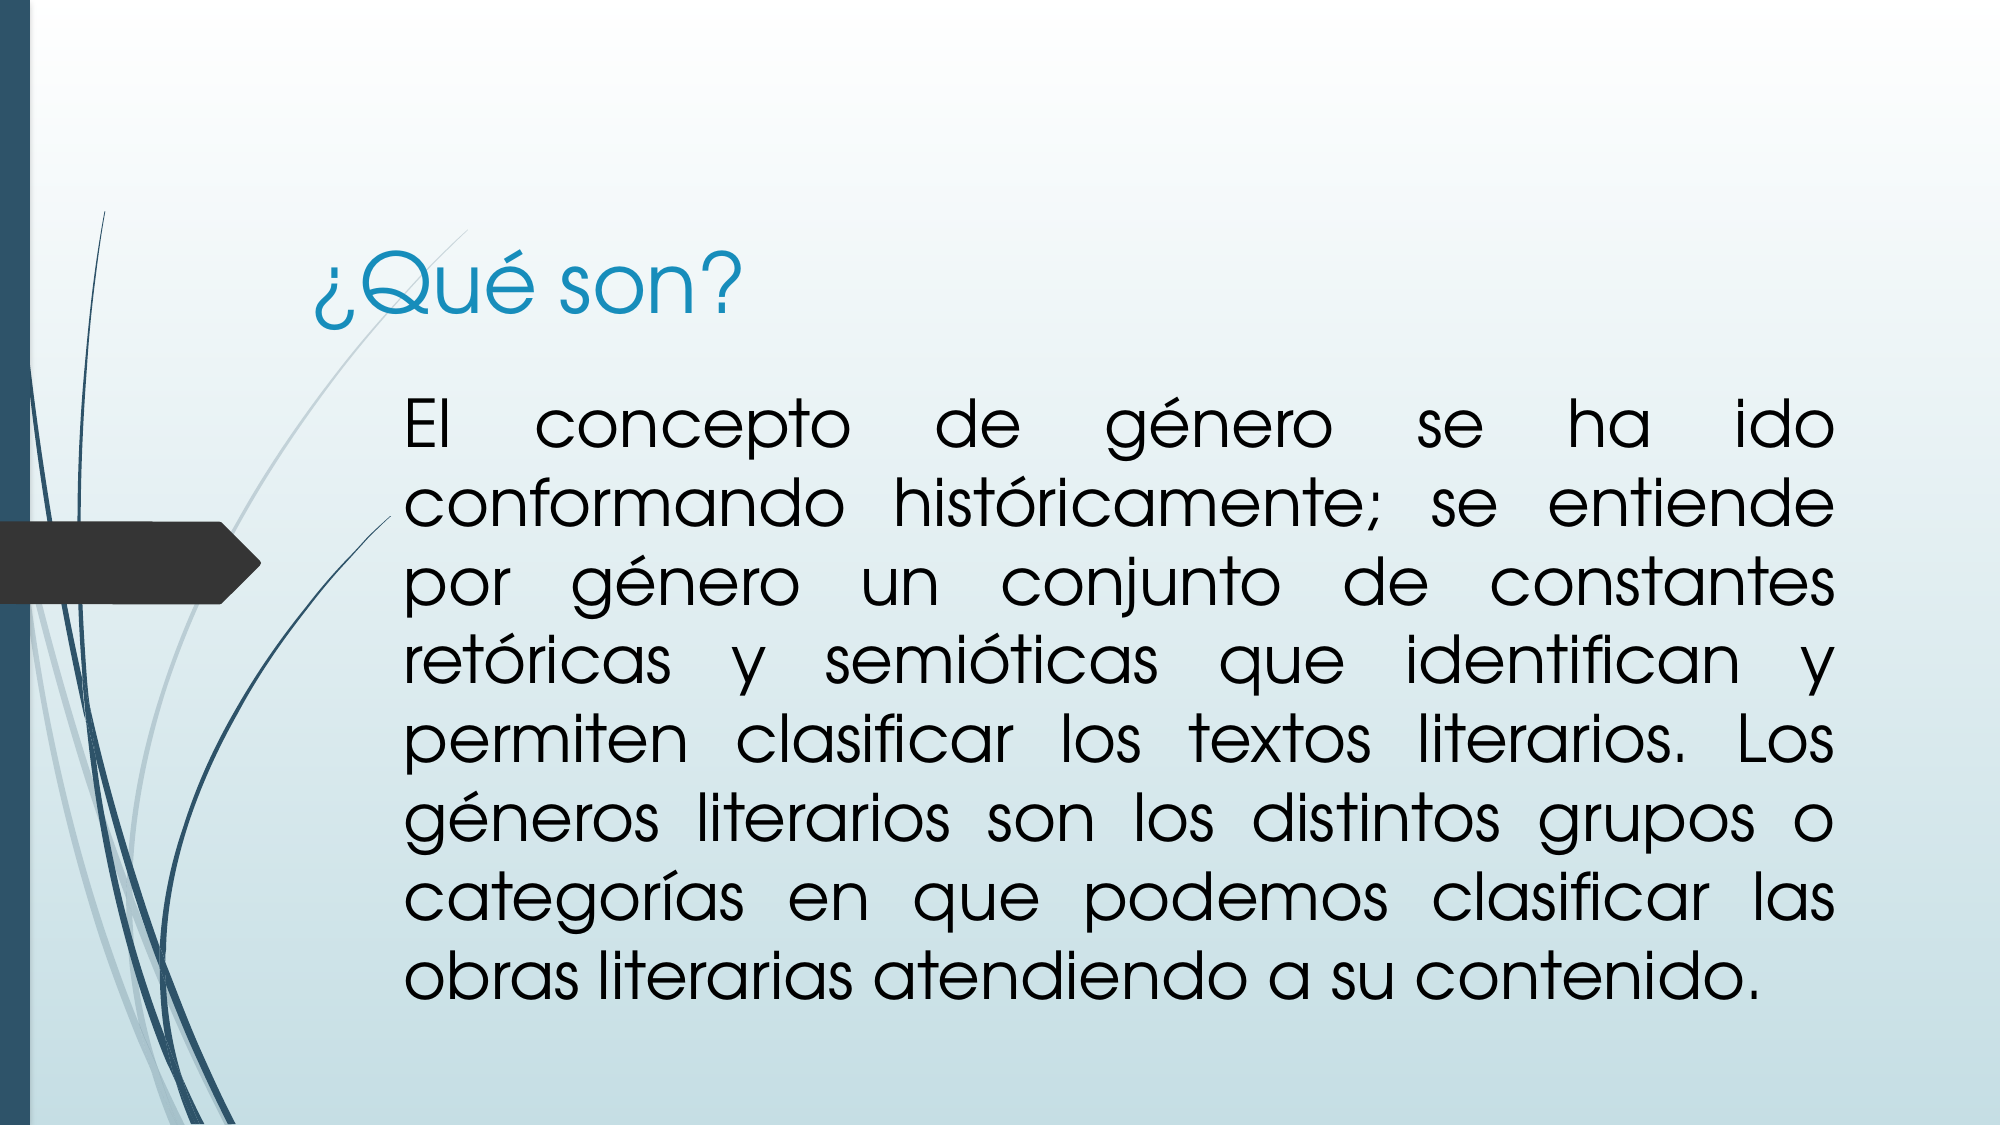

# ¿Qué son?
El concepto de género se ha ido conformando históricamente; se entiende por género un conjunto de constantes retóricas y semióticas que identifican y permiten clasificar los textos literarios. Los géneros literarios son los distintos grupos o categorías en que podemos clasificar las obras literarias atendiendo a su contenido.